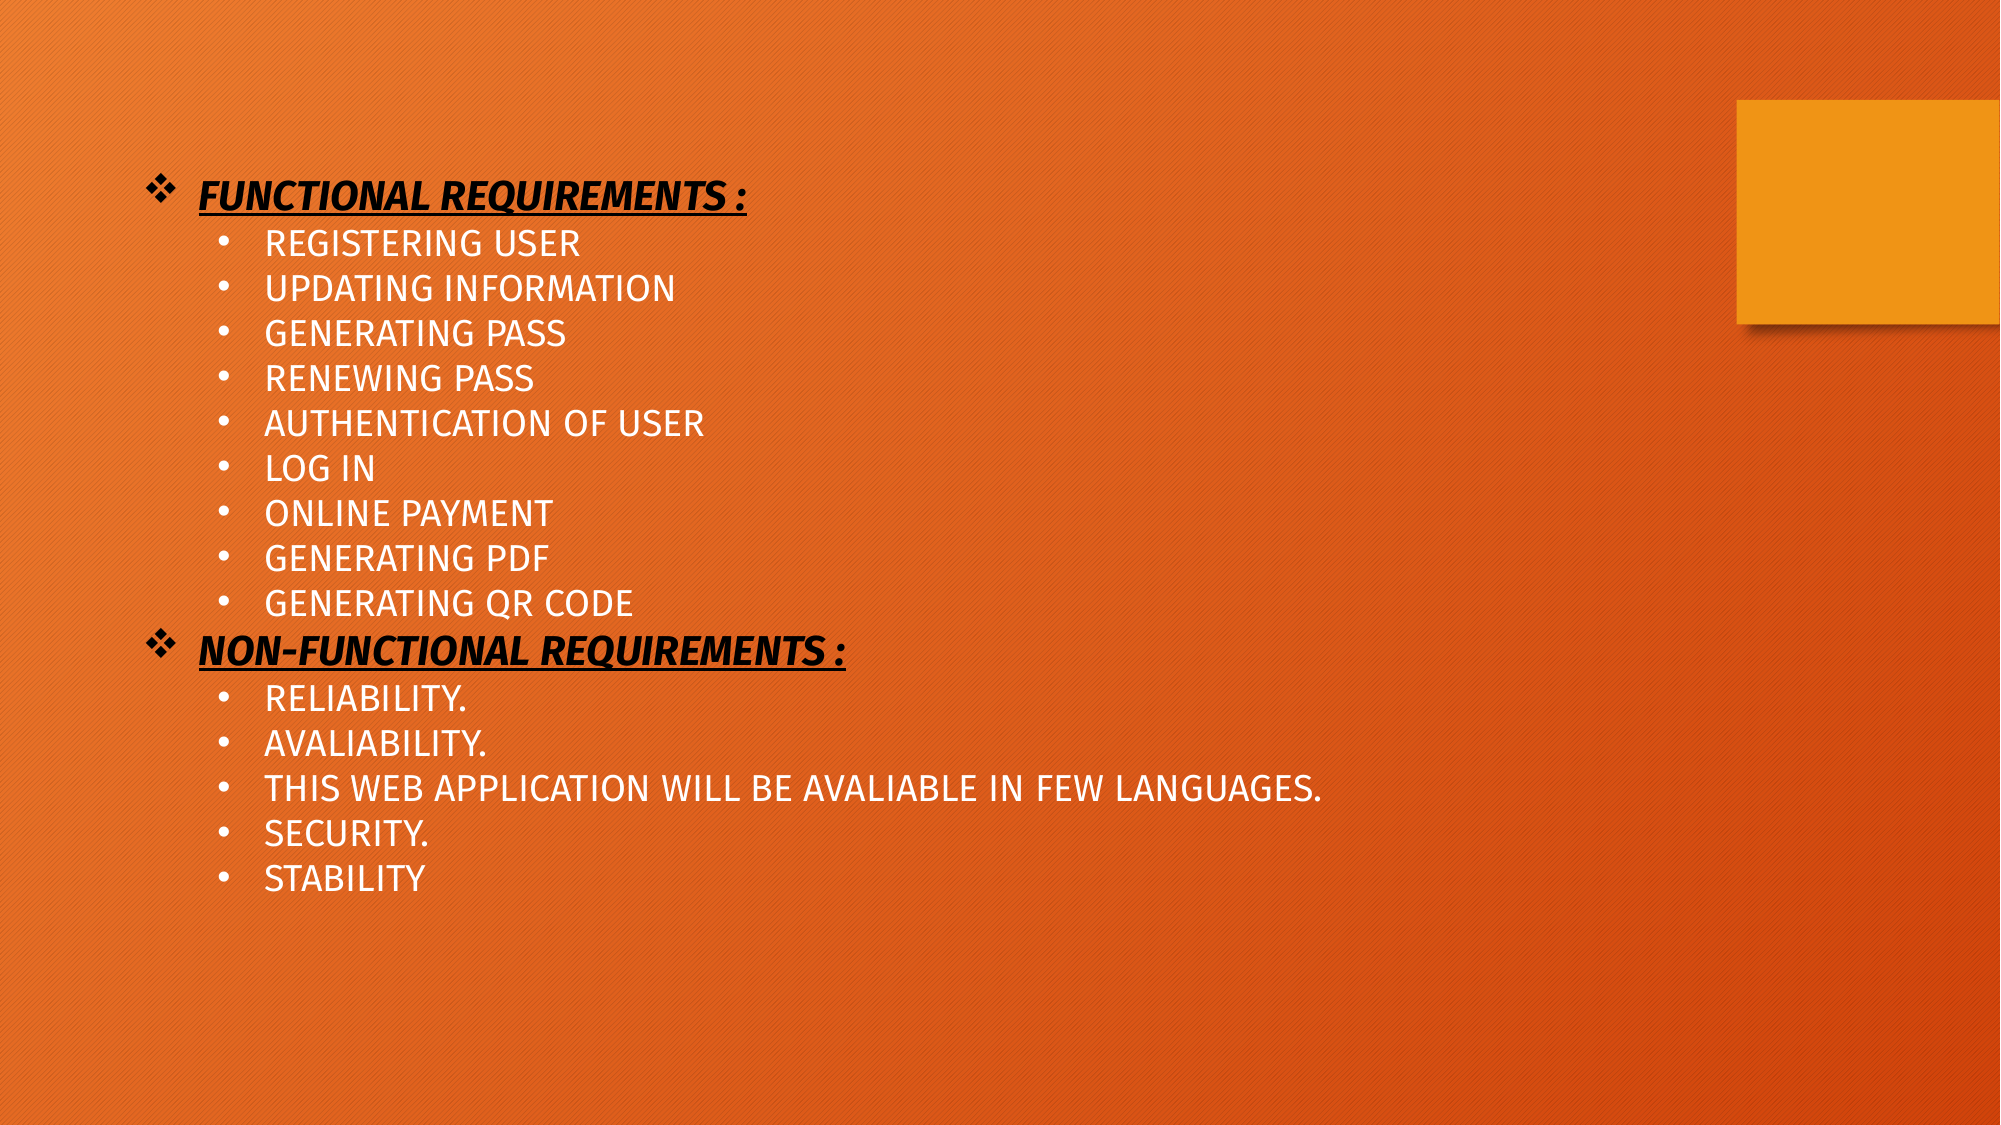

FUNCTIONAL REQUIREMENTS :
REGISTERING USER
UPDATING INFORMATION
GENERATING PASS
RENEWING PASS
AUTHENTICATION OF USER
LOG IN
ONLINE PAYMENT
GENERATING PDF
GENERATING QR CODE
NON-FUNCTIONAL REQUIREMENTS :
RELIABILITY.
AVALIABILITY.
THIS WEB APPLICATION WILL BE AVALIABLE IN FEW LANGUAGES.
SECURITY.
STABILITY